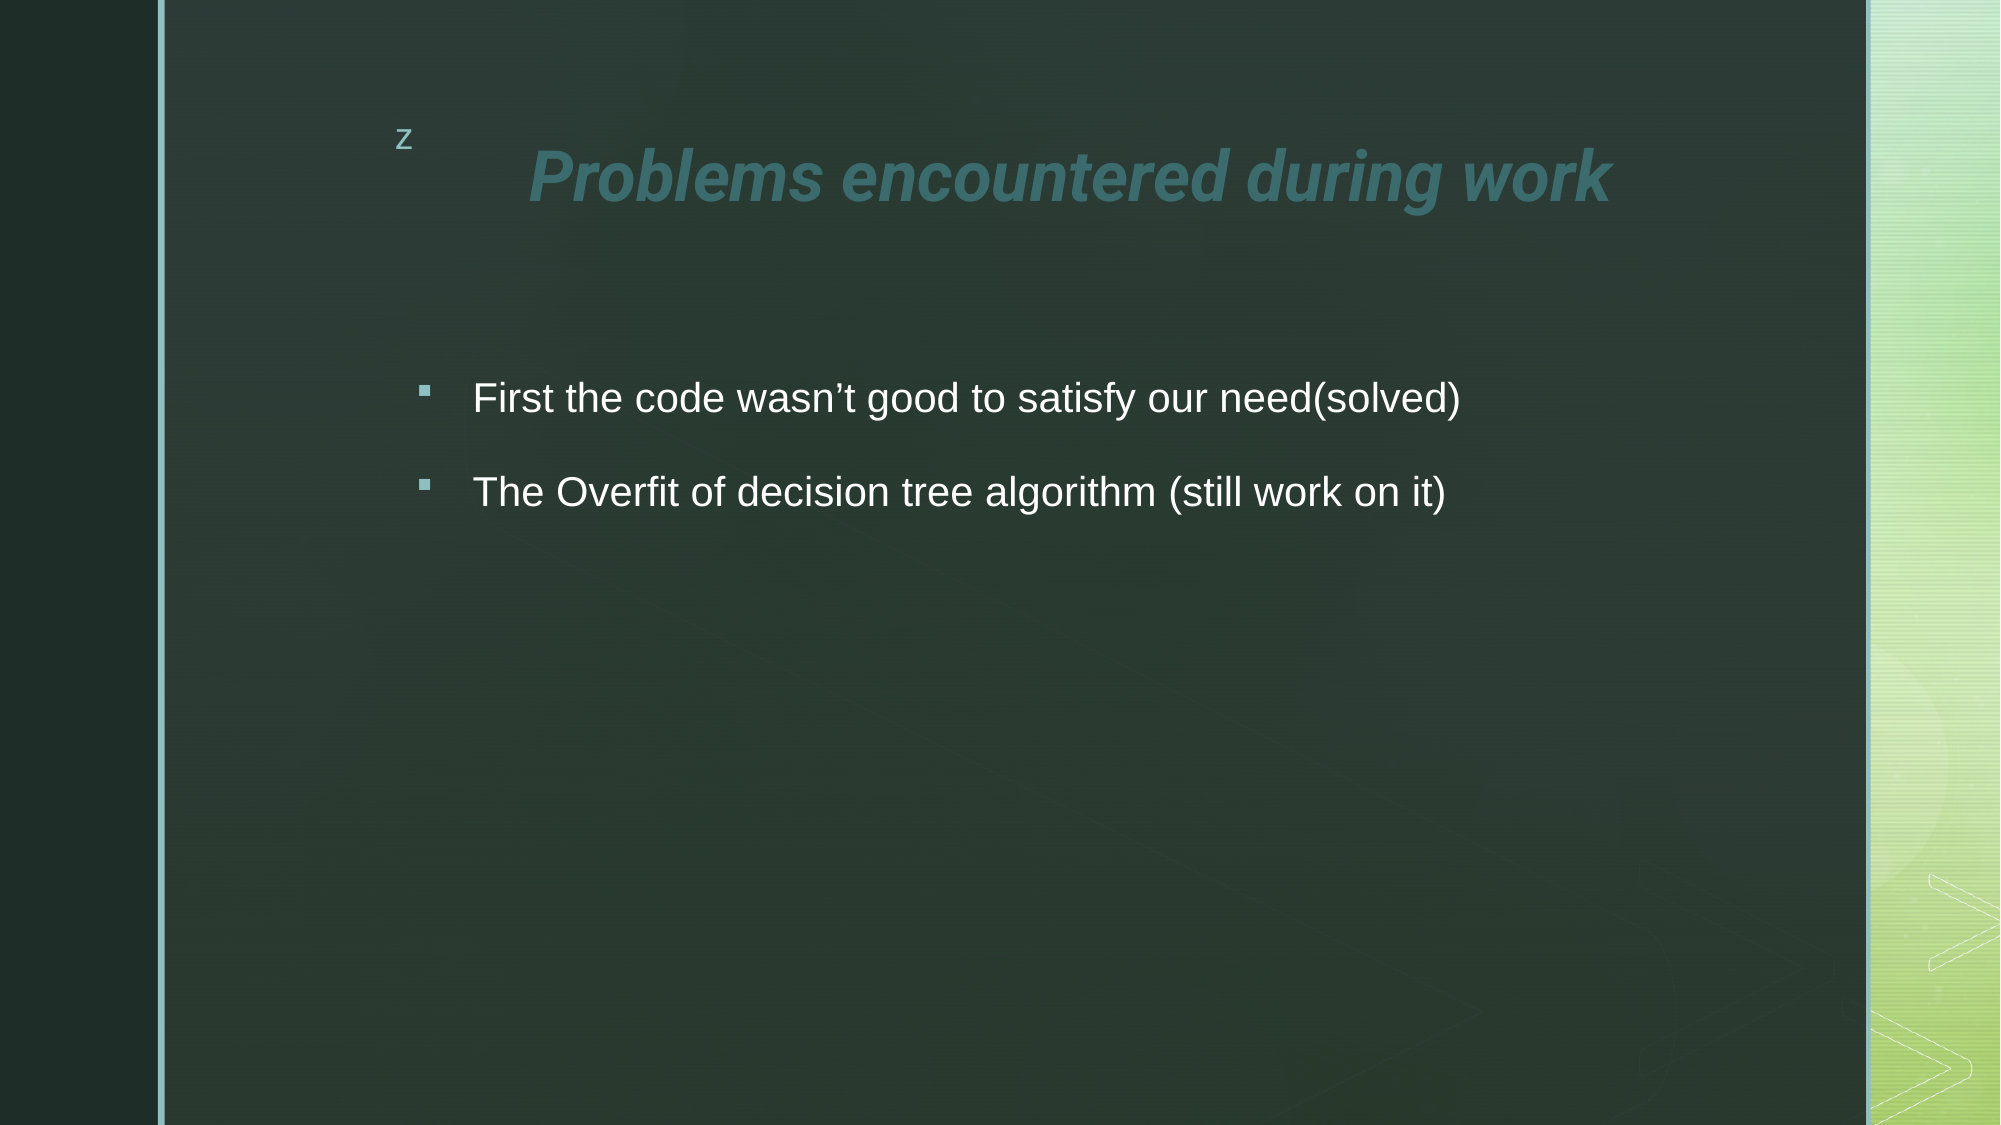

First the code wasn’t good to satisfy our need(solved)
The Overfit of decision tree algorithm (still work on it)

# Problems encountered during work